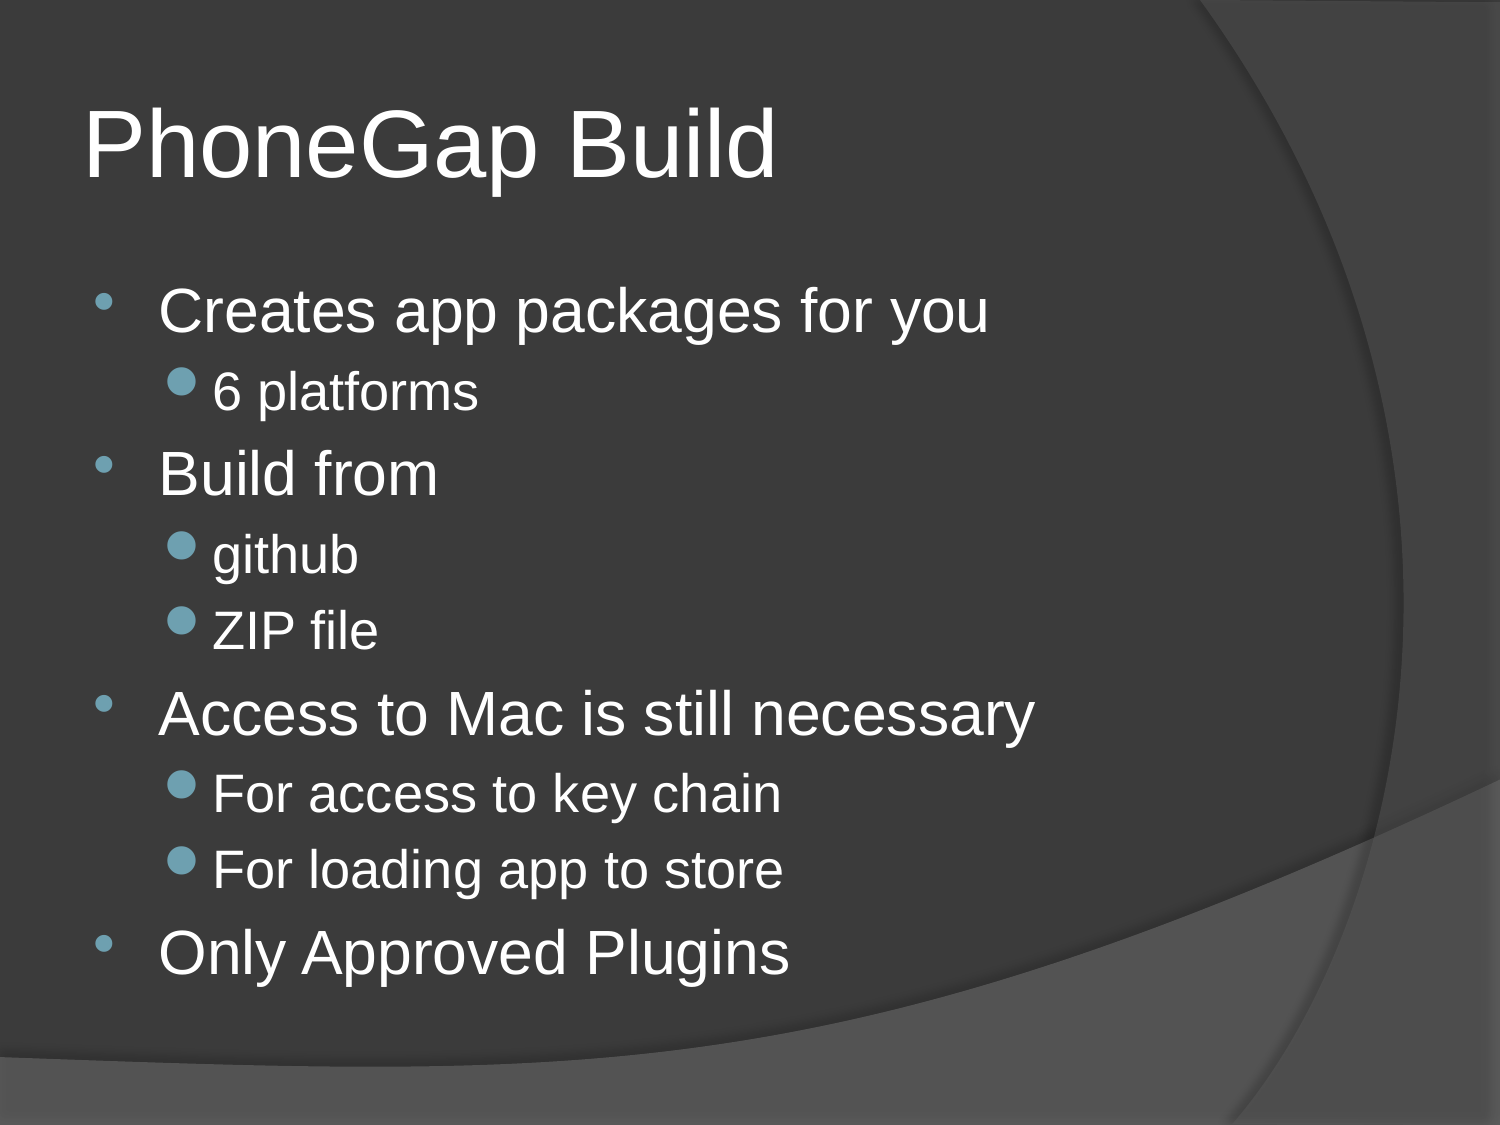

# PhoneGap Build
Creates app packages for you
6 platforms
Build from
github
ZIP file
Access to Mac is still necessary
For access to key chain
For loading app to store
Only Approved Plugins